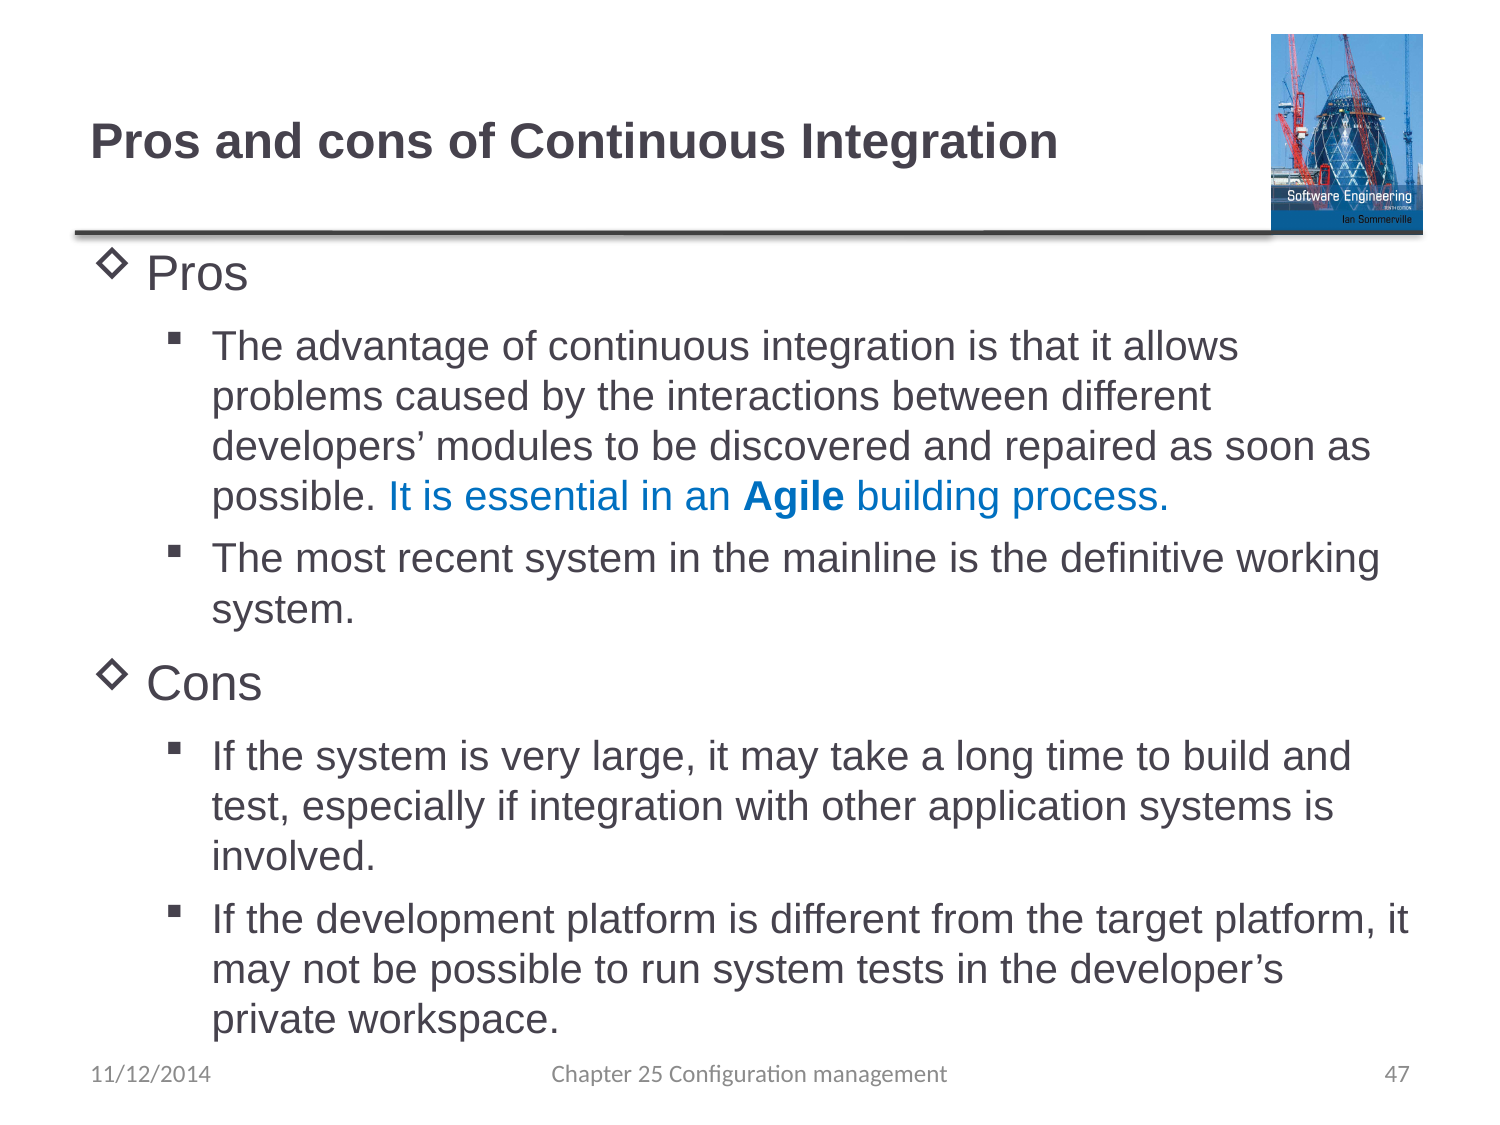

# Pros and cons of Continuous Integration
Pros
The advantage of continuous integration is that it allows problems caused by the interactions between different developers’ modules to be discovered and repaired as soon as possible. It is essential in an Agile building process.
The most recent system in the mainline is the definitive working system.
Cons
If the system is very large, it may take a long time to build and test, especially if integration with other application systems is involved.
If the development platform is different from the target platform, it may not be possible to run system tests in the developer’s private workspace.
11/12/2014
Chapter 25 Configuration management
47